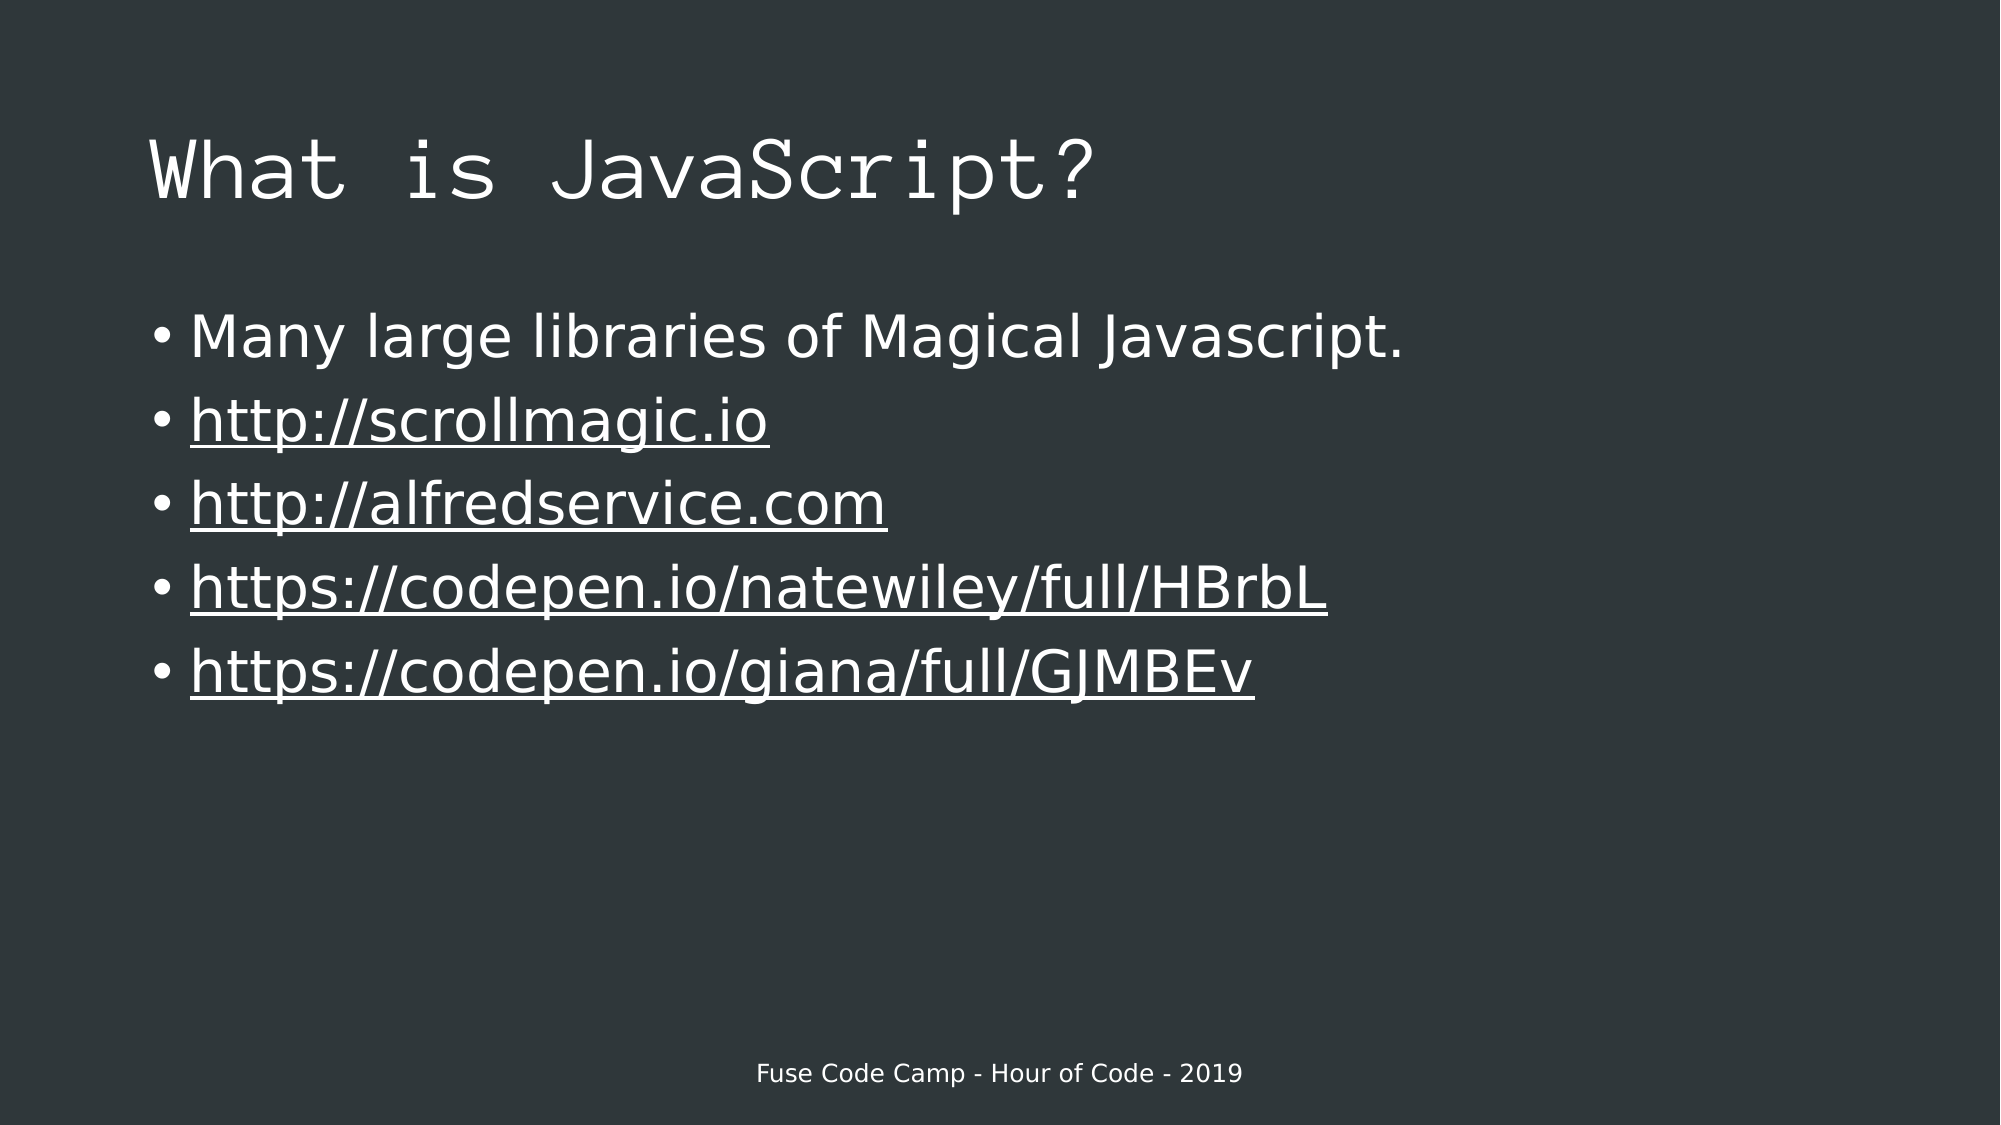

# What is JavaScript?
Many large libraries of Magical Javascript.
http://scrollmagic.io
http://alfredservice.com
https://codepen.io/natewiley/full/HBrbL
https://codepen.io/giana/full/GJMBEv

Fuse Code Camp - Hour of Code - 2019